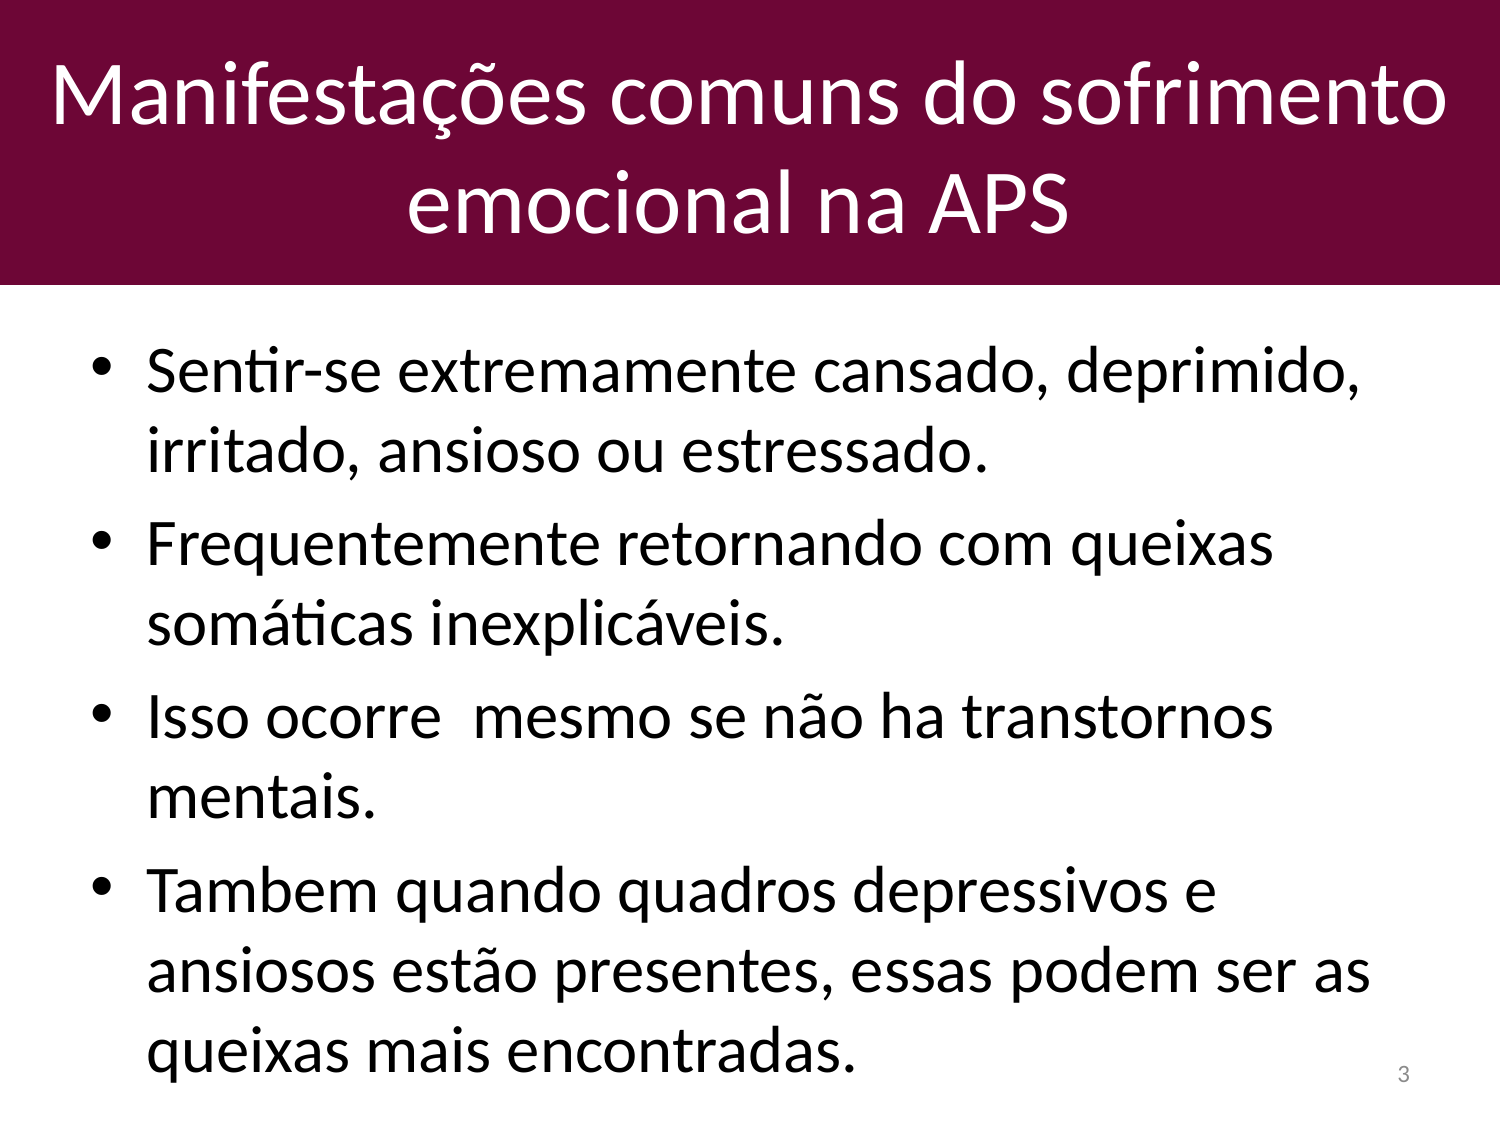

# Manifestações comuns do sofrimento emocional na APS
Sentir-se extremamente cansado, deprimido, irritado, ansioso ou estressado.
Frequentemente retornando com queixas somáticas inexplicáveis.
Isso ocorre  mesmo se não ha transtornos mentais.
Tambem quando quadros depressivos e ansiosos estão presentes, essas podem ser as queixas mais encontradas.

3